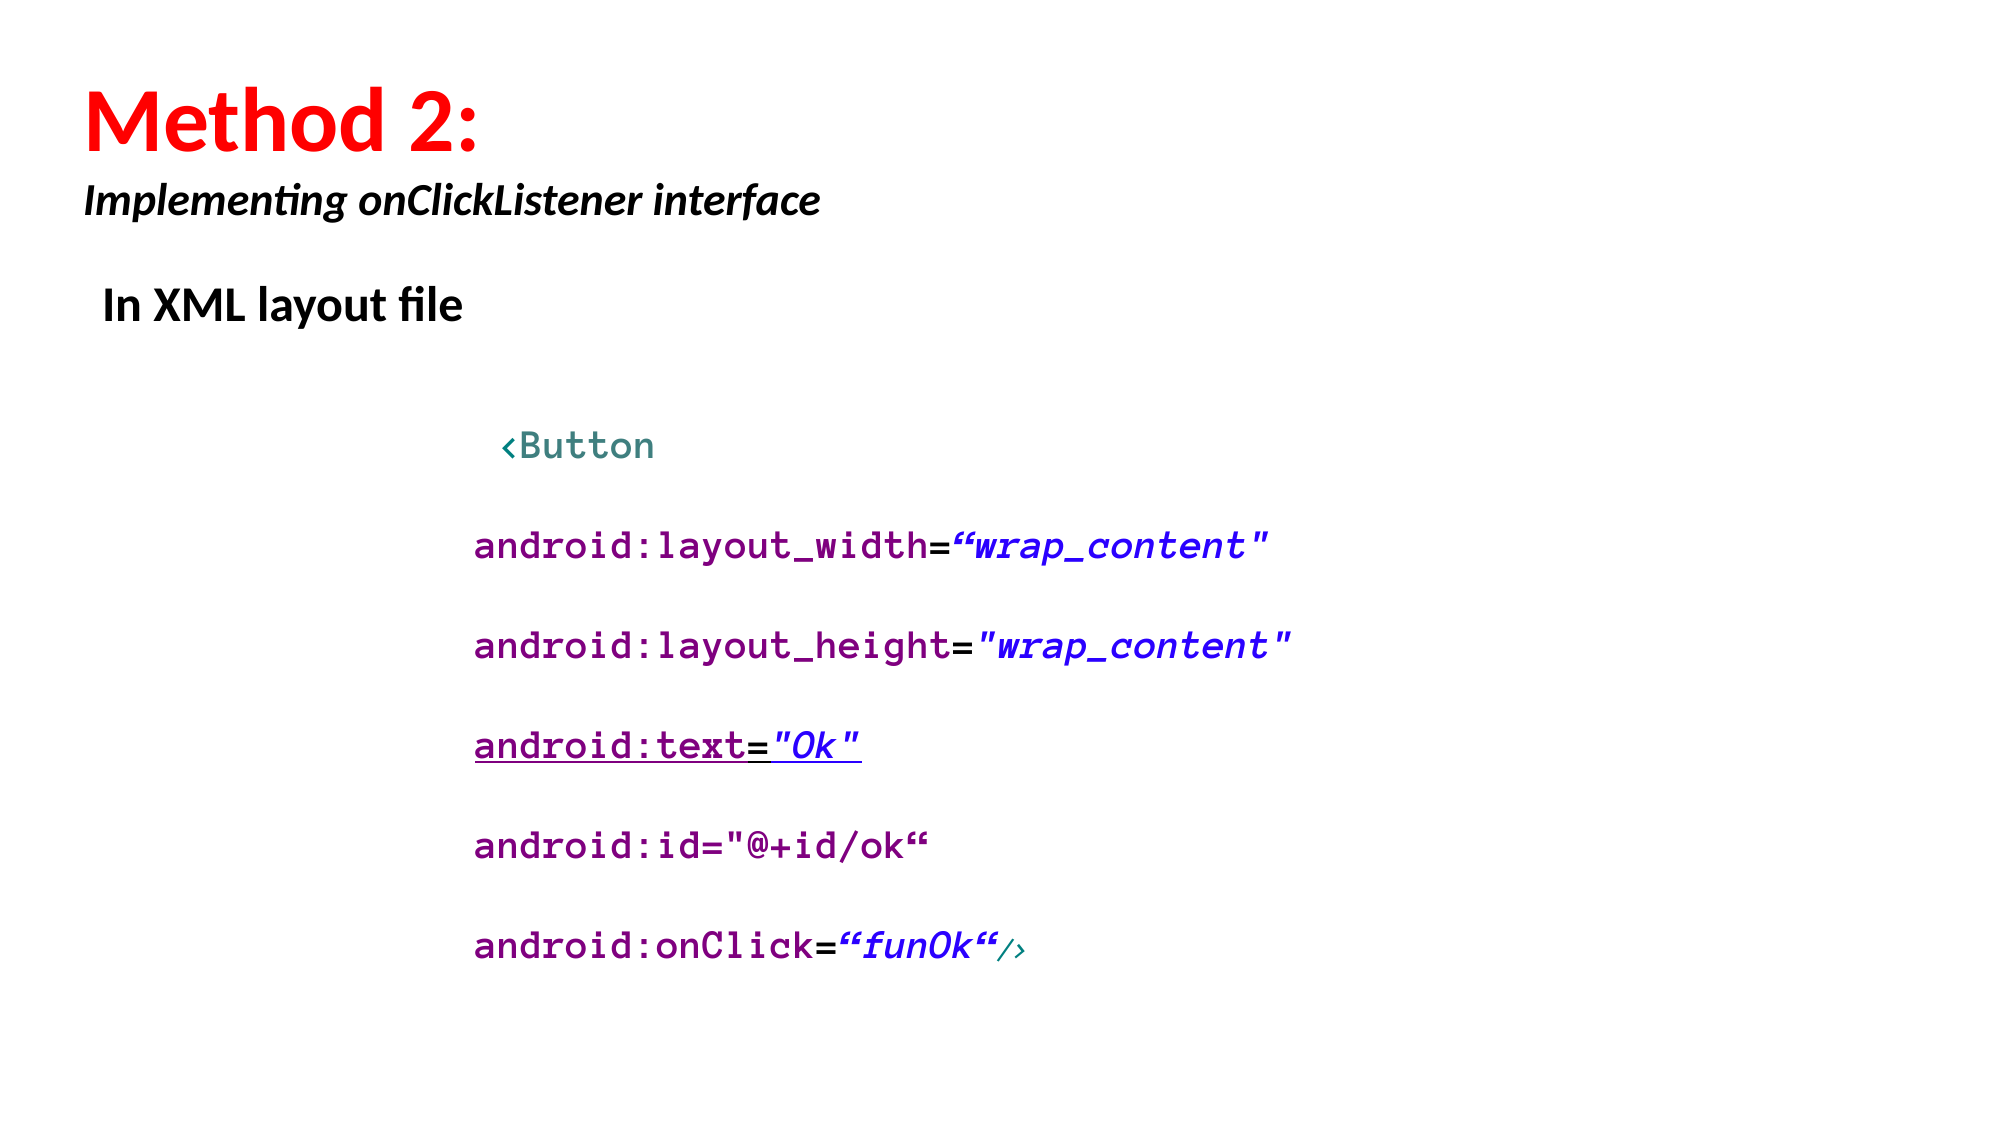

# Method 2: Implementing onClickListener interface
In XML layout file
 <Button
android:layout_width=“wrap_content"
android:layout_height="wrap_content"
android:text="Ok"
android:id="@+id/ok“
android:onClick=“funOk“/>